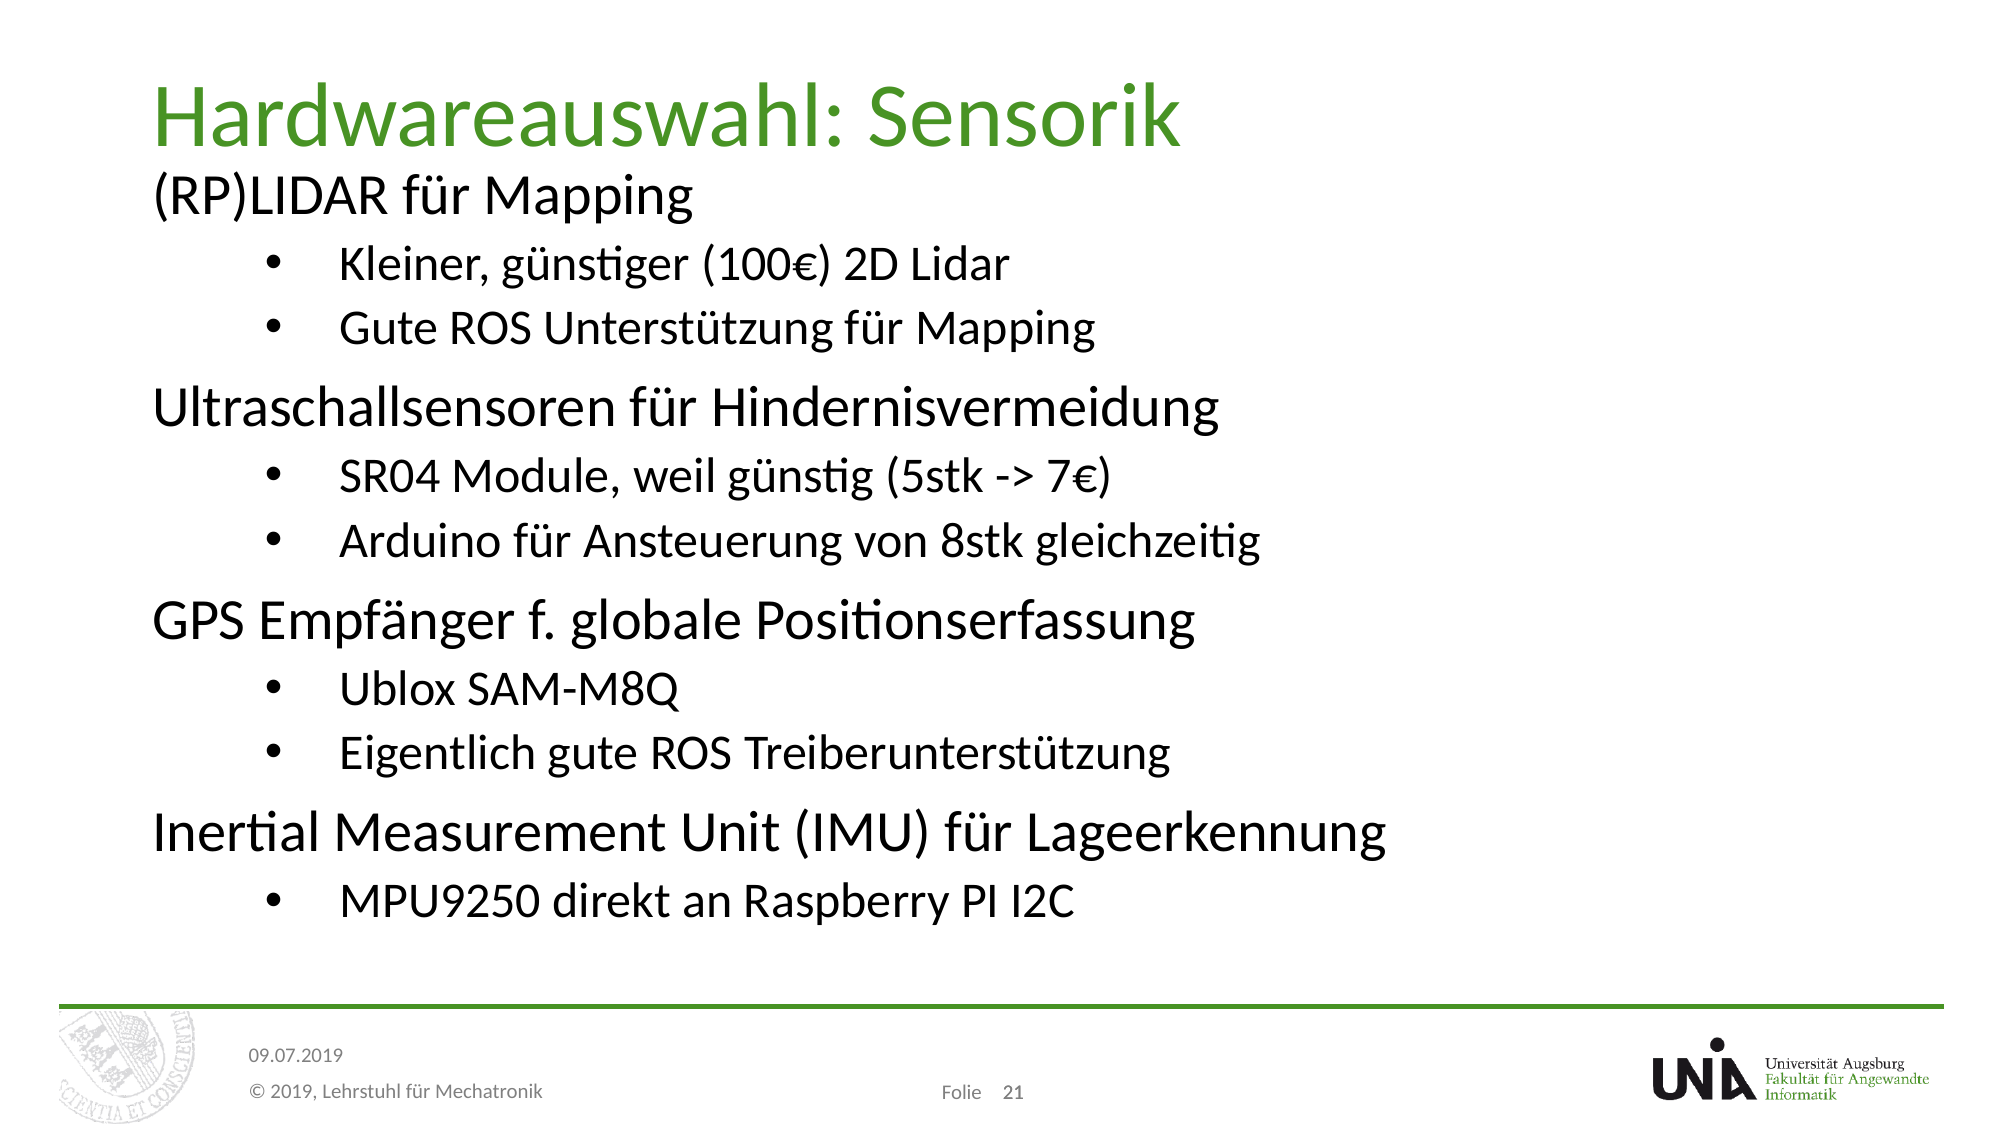

# Hardwareauswahl: Sensorik
(RP)LIDAR für Mapping
Kleiner, günstiger (100€) 2D Lidar
Gute ROS Unterstützung für Mapping
Ultraschallsensoren für Hindernisvermeidung
SR04 Module, weil günstig (5stk -> 7€)
Arduino für Ansteuerung von 8stk gleichzeitig
GPS Empfänger f. globale Positionserfassung
Ublox SAM-M8Q
Eigentlich gute ROS Treiberunterstützung
Inertial Measurement Unit (IMU) für Lageerkennung
MPU9250 direkt an Raspberry PI I2C
21